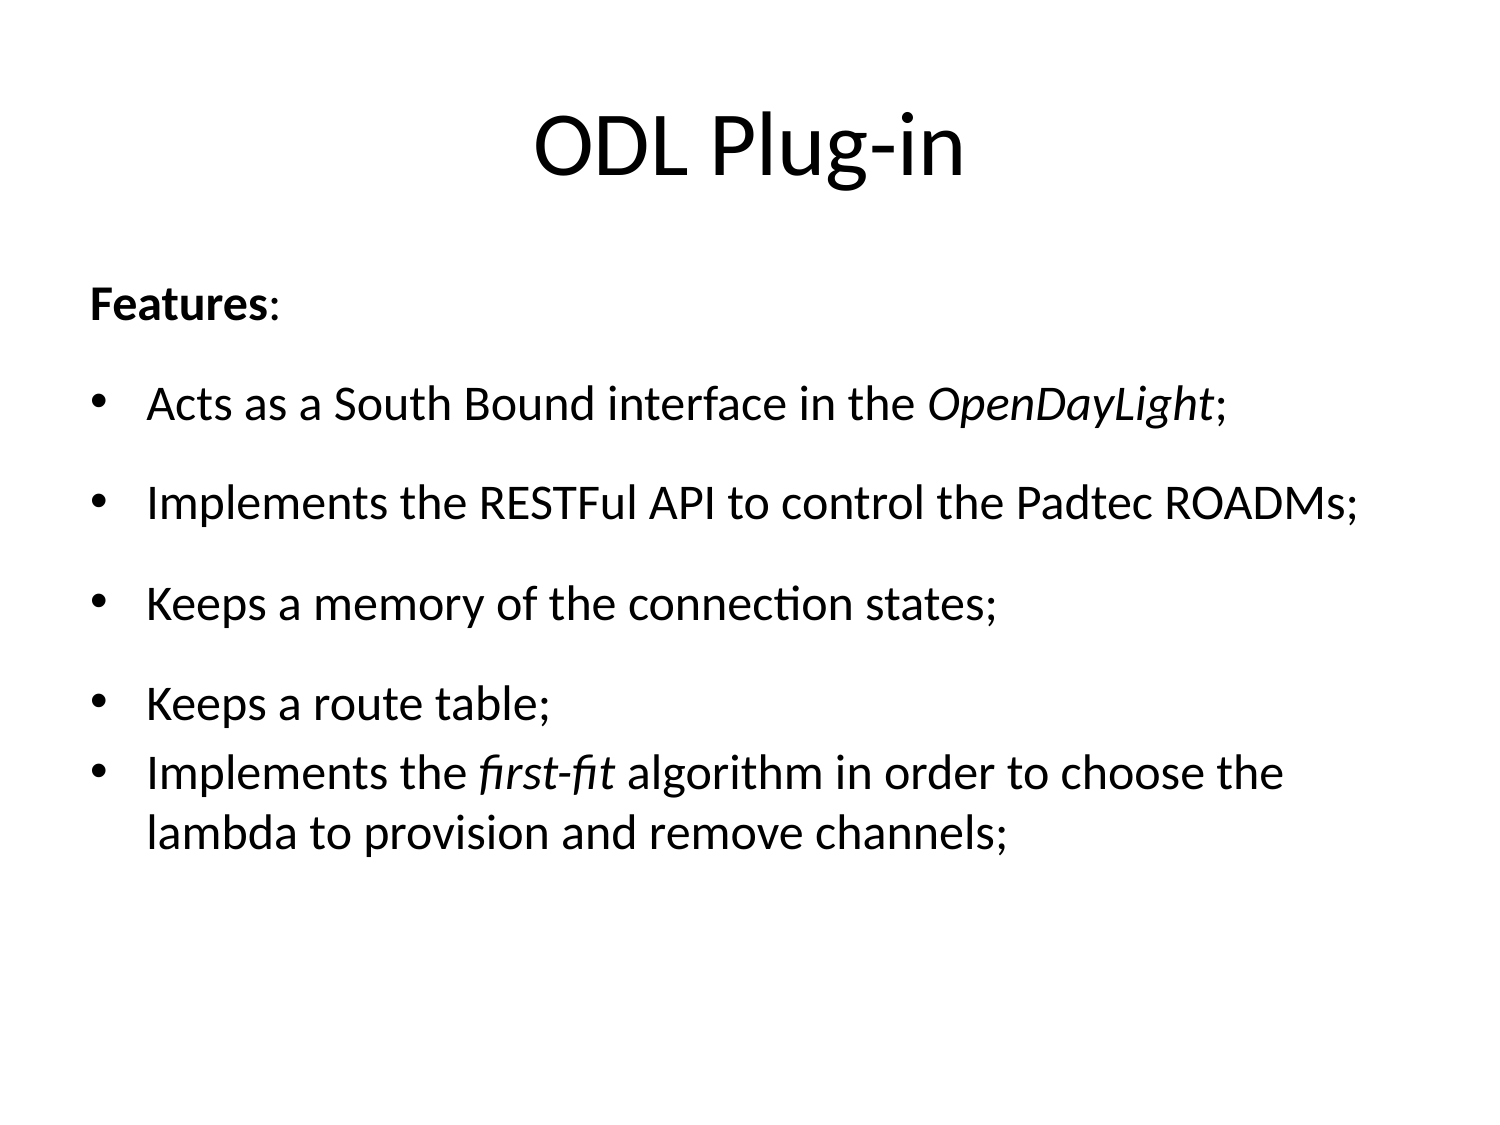

# ODL Plug-in
Features:
Acts as a South Bound interface in the OpenDayLight;
Implements the RESTFul API to control the Padtec ROADMs;
Keeps a memory of the connection states;
Keeps a route table;
Implements the first-fit algorithm in order to choose the lambda to provision and remove channels;